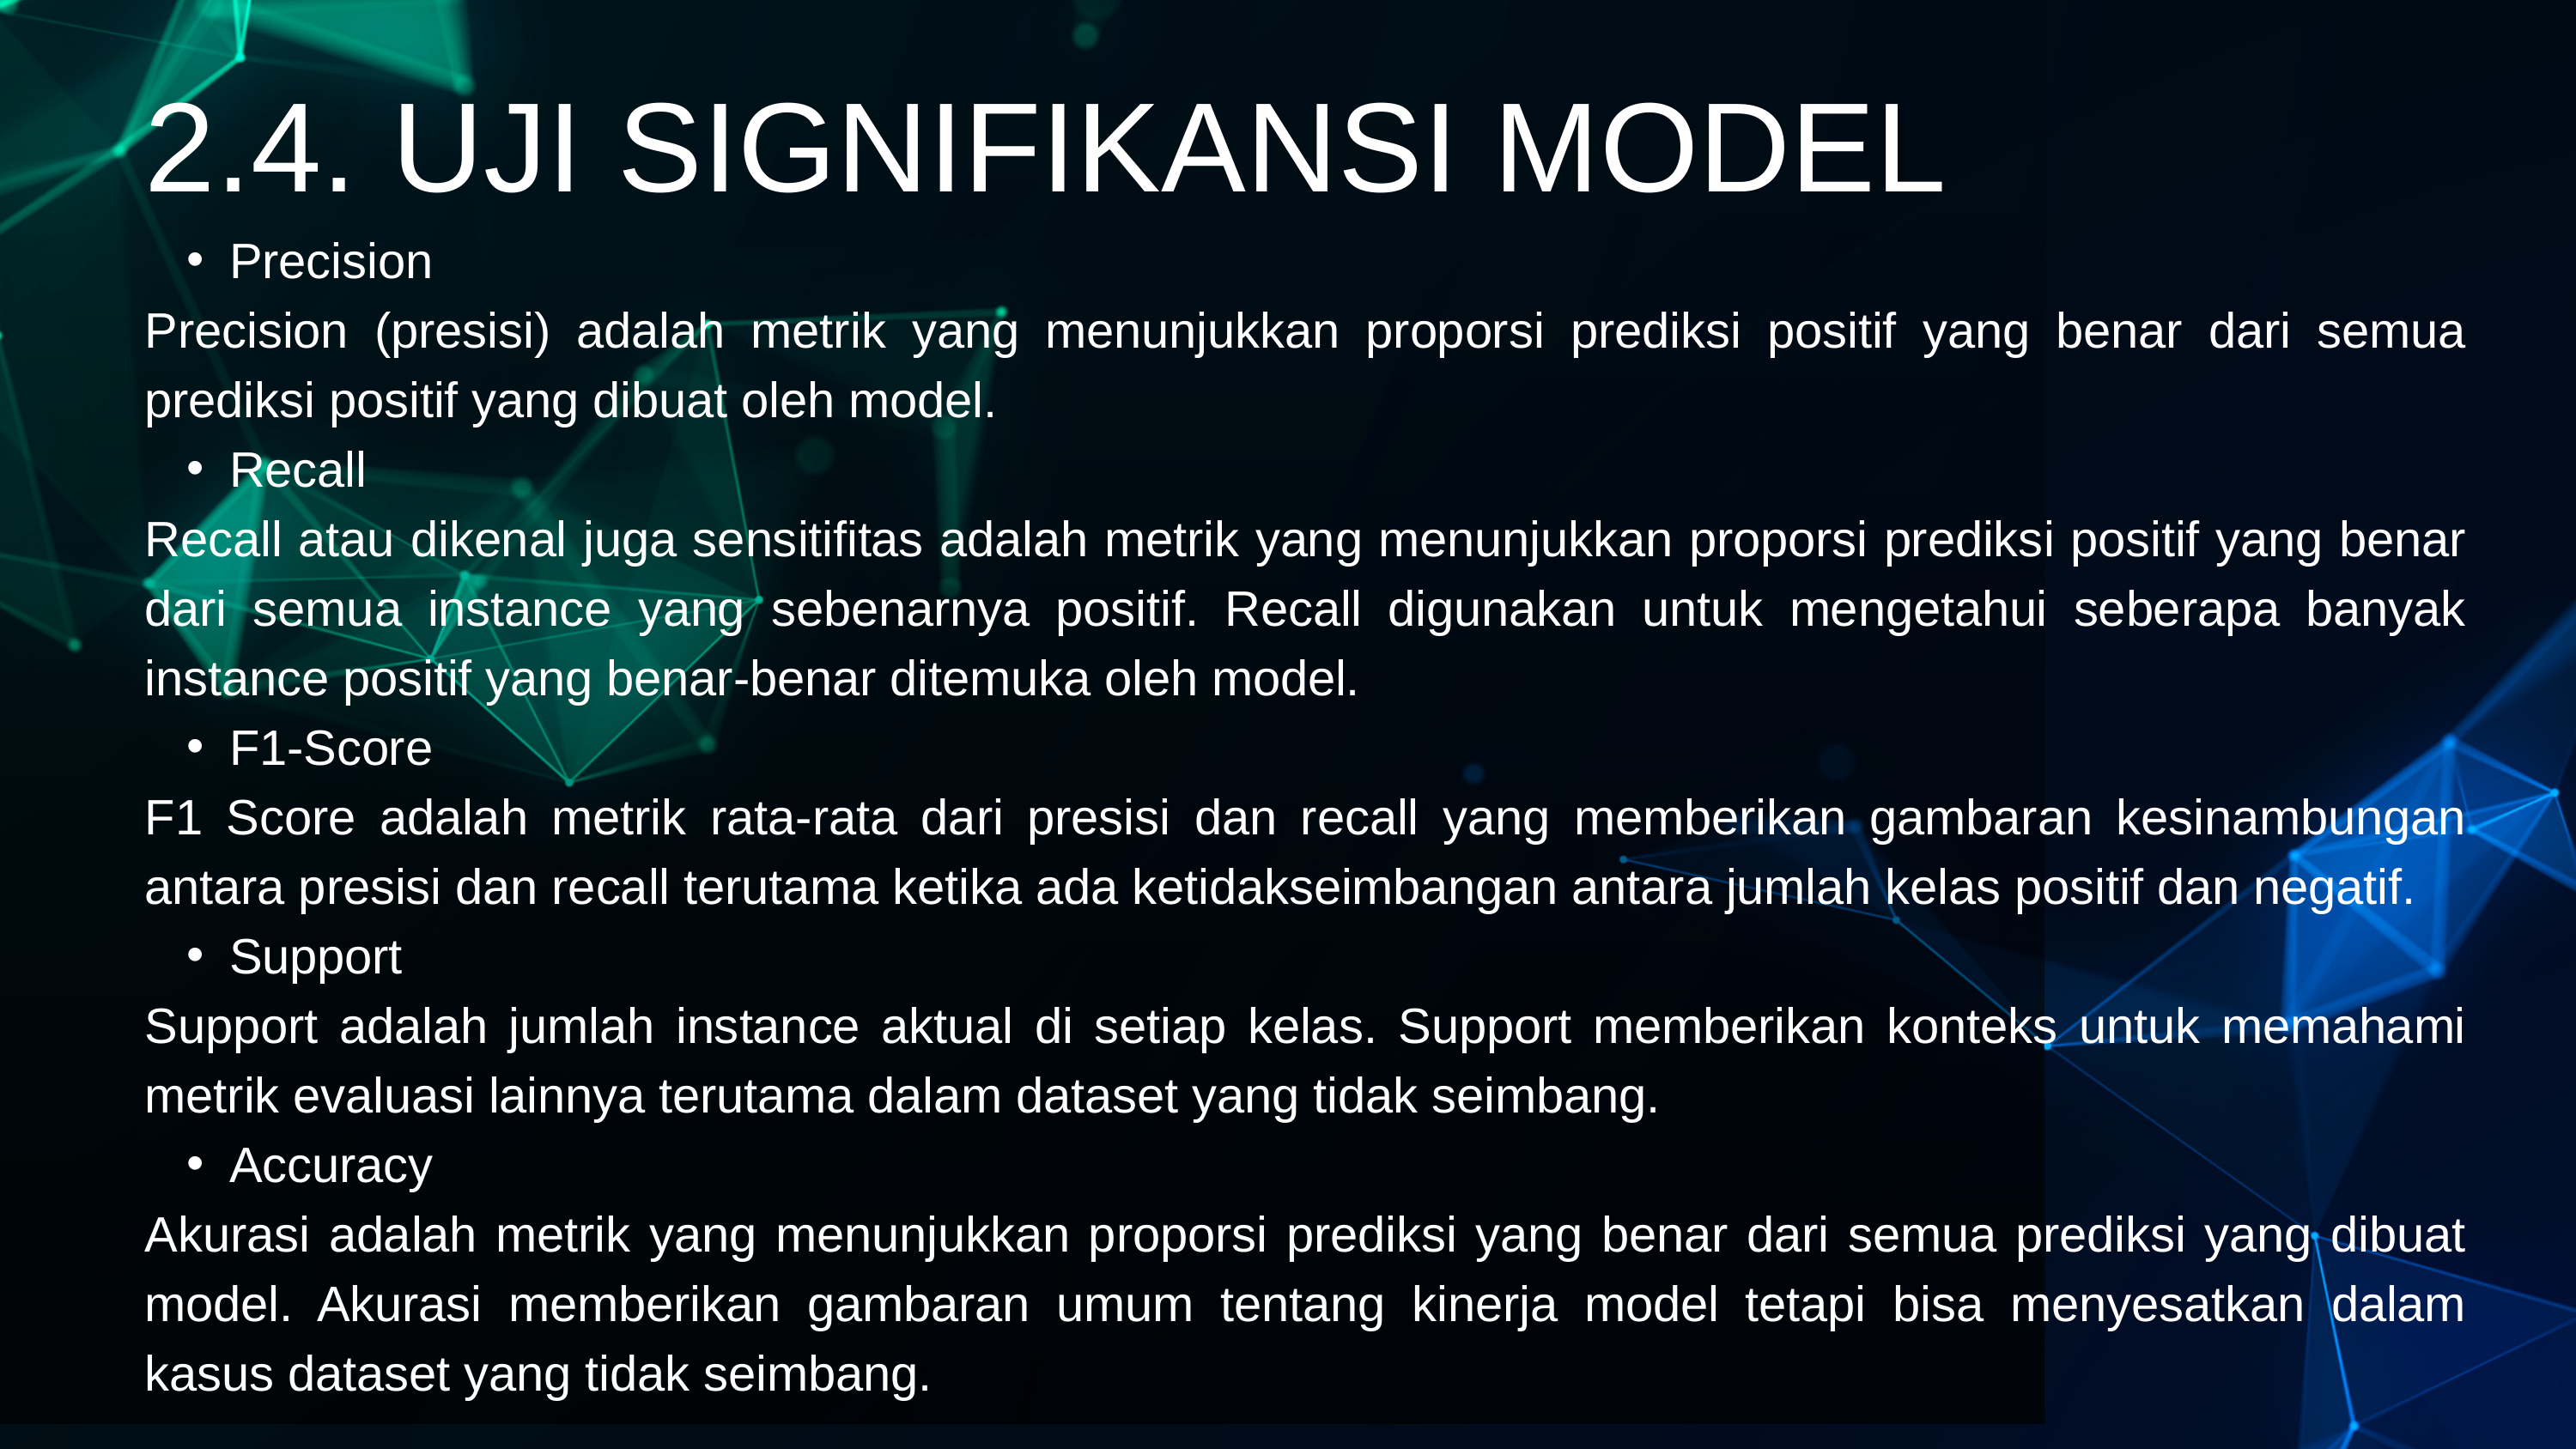

2.4. UJI SIGNIFIKANSI MODEL
Precision
Precision (presisi) adalah metrik yang menunjukkan proporsi prediksi positif yang benar dari semua prediksi positif yang dibuat oleh model.
Recall
Recall atau dikenal juga sensitifitas adalah metrik yang menunjukkan proporsi prediksi positif yang benar dari semua instance yang sebenarnya positif. Recall digunakan untuk mengetahui seberapa banyak instance positif yang benar-benar ditemuka oleh model.
F1-Score
F1 Score adalah metrik rata-rata dari presisi dan recall yang memberikan gambaran kesinambungan antara presisi dan recall terutama ketika ada ketidakseimbangan antara jumlah kelas positif dan negatif.
Support
Support adalah jumlah instance aktual di setiap kelas. Support memberikan konteks untuk memahami metrik evaluasi lainnya terutama dalam dataset yang tidak seimbang.
Accuracy
Akurasi adalah metrik yang menunjukkan proporsi prediksi yang benar dari semua prediksi yang dibuat model. Akurasi memberikan gambaran umum tentang kinerja model tetapi bisa menyesatkan dalam kasus dataset yang tidak seimbang.